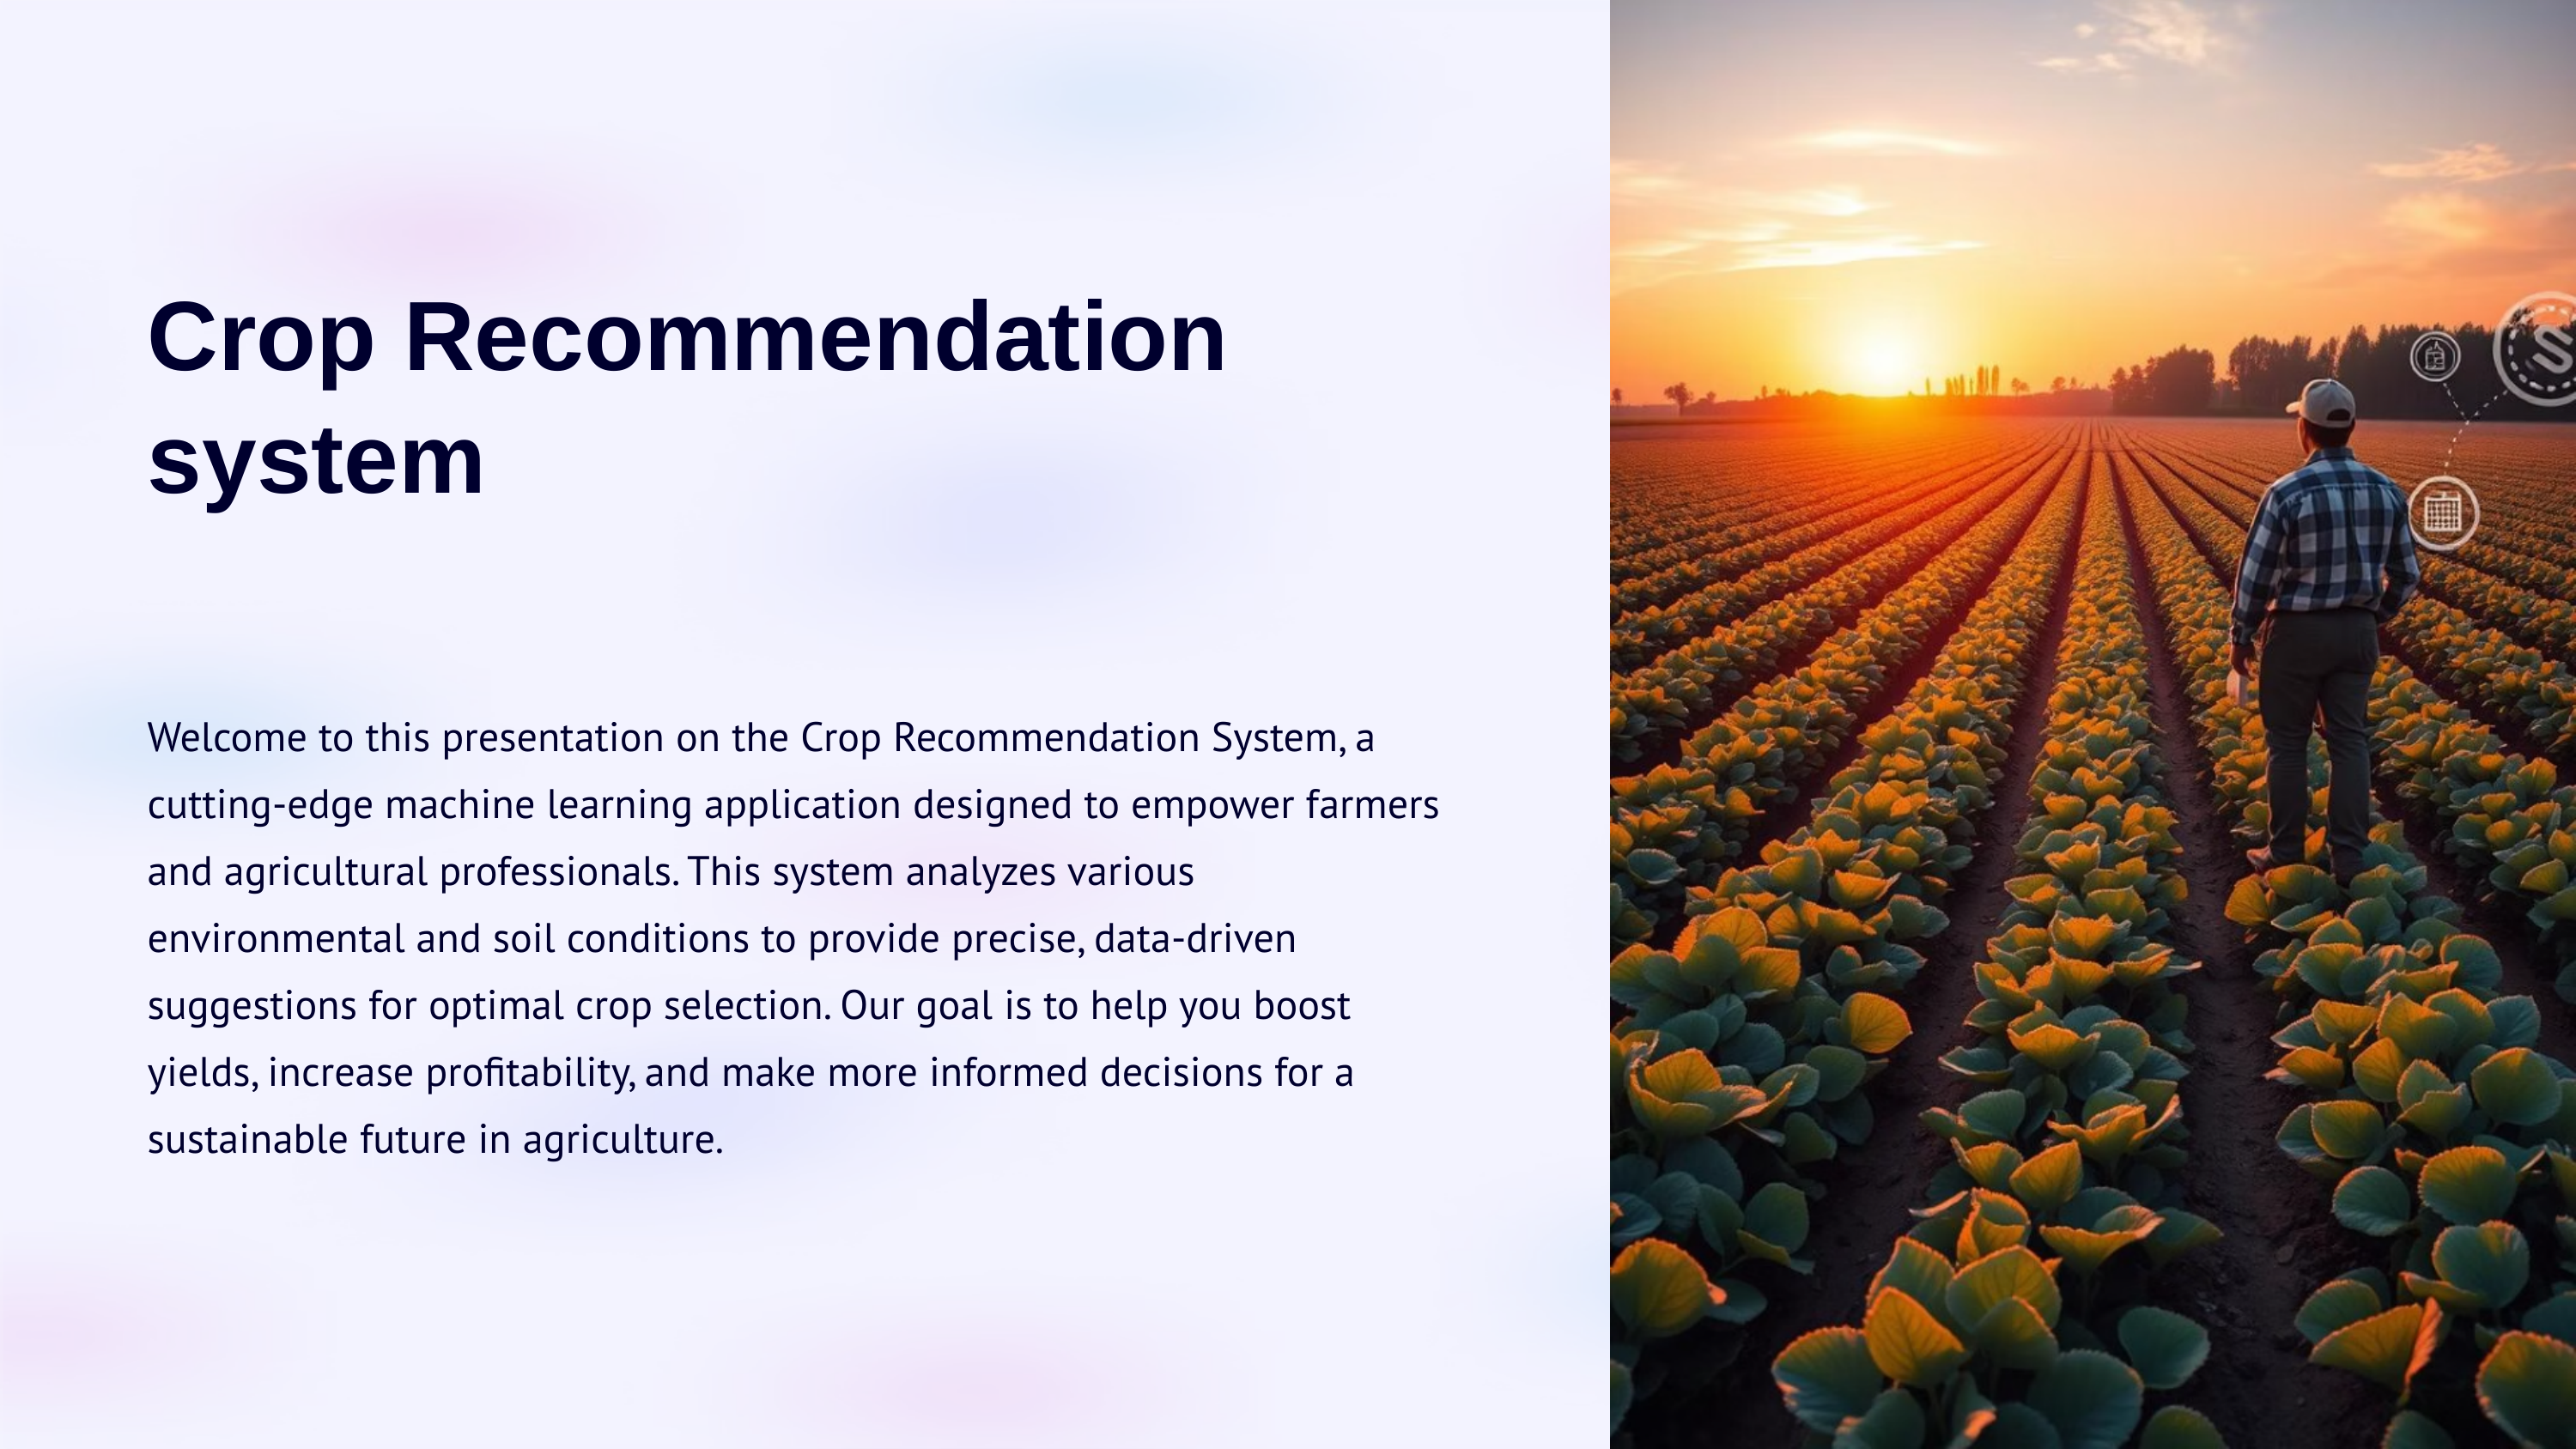

Crop Recommendation system
Welcome to this presentation on the Crop Recommendation System, a cutting-edge machine learning application designed to empower farmers and agricultural professionals. This system analyzes various environmental and soil conditions to provide precise, data-driven suggestions for optimal crop selection. Our goal is to help you boost yields, increase profitability, and make more informed decisions for a sustainable future in agriculture.